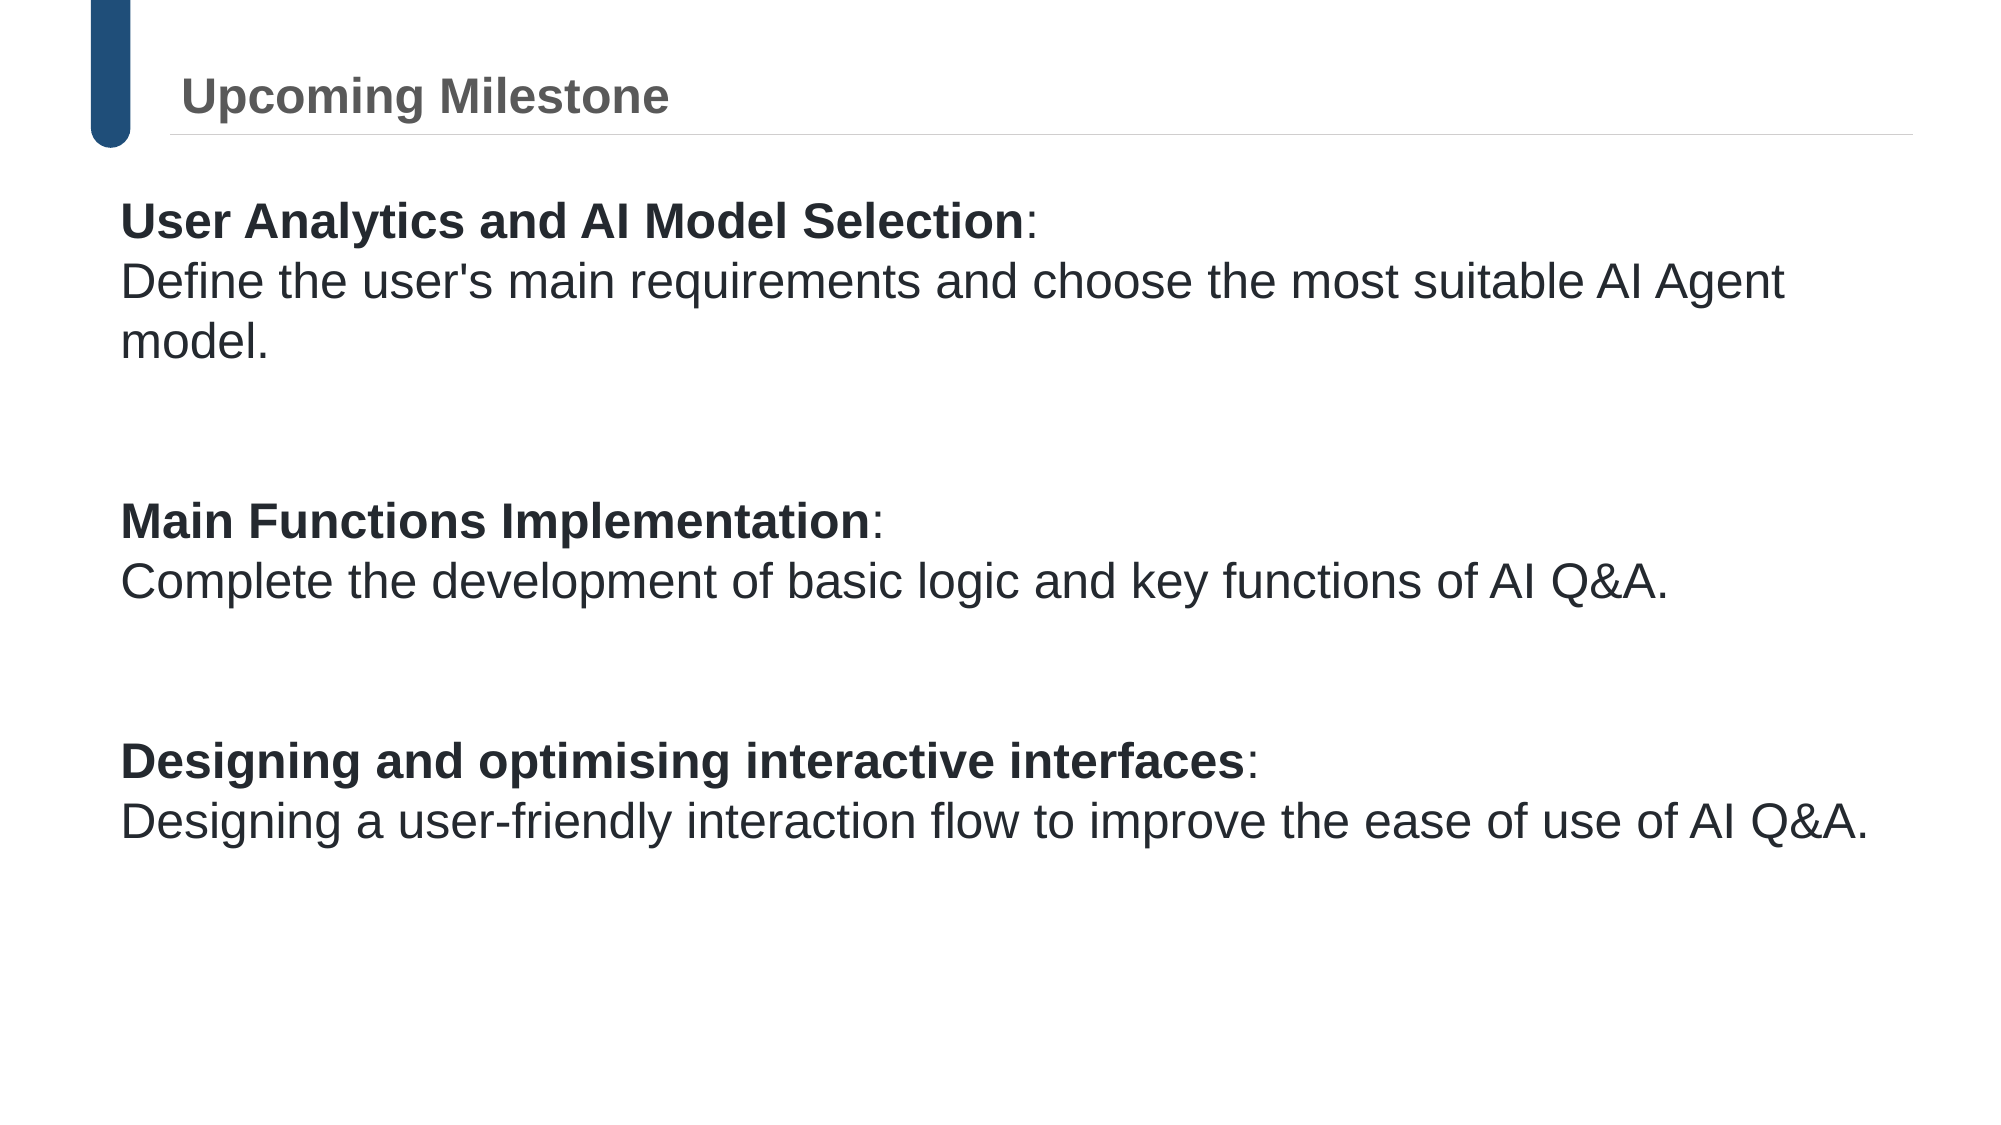

Upcoming Milestone
User Analytics and AI Model Selection:
Define the user's main requirements and choose the most suitable AI Agent model.

Main Functions Implementation:
Complete the development of basic logic and key functions of AI Q&A.

Designing and optimising interactive interfaces:
Designing a user-friendly interaction flow to improve the ease of use of AI Q&A.